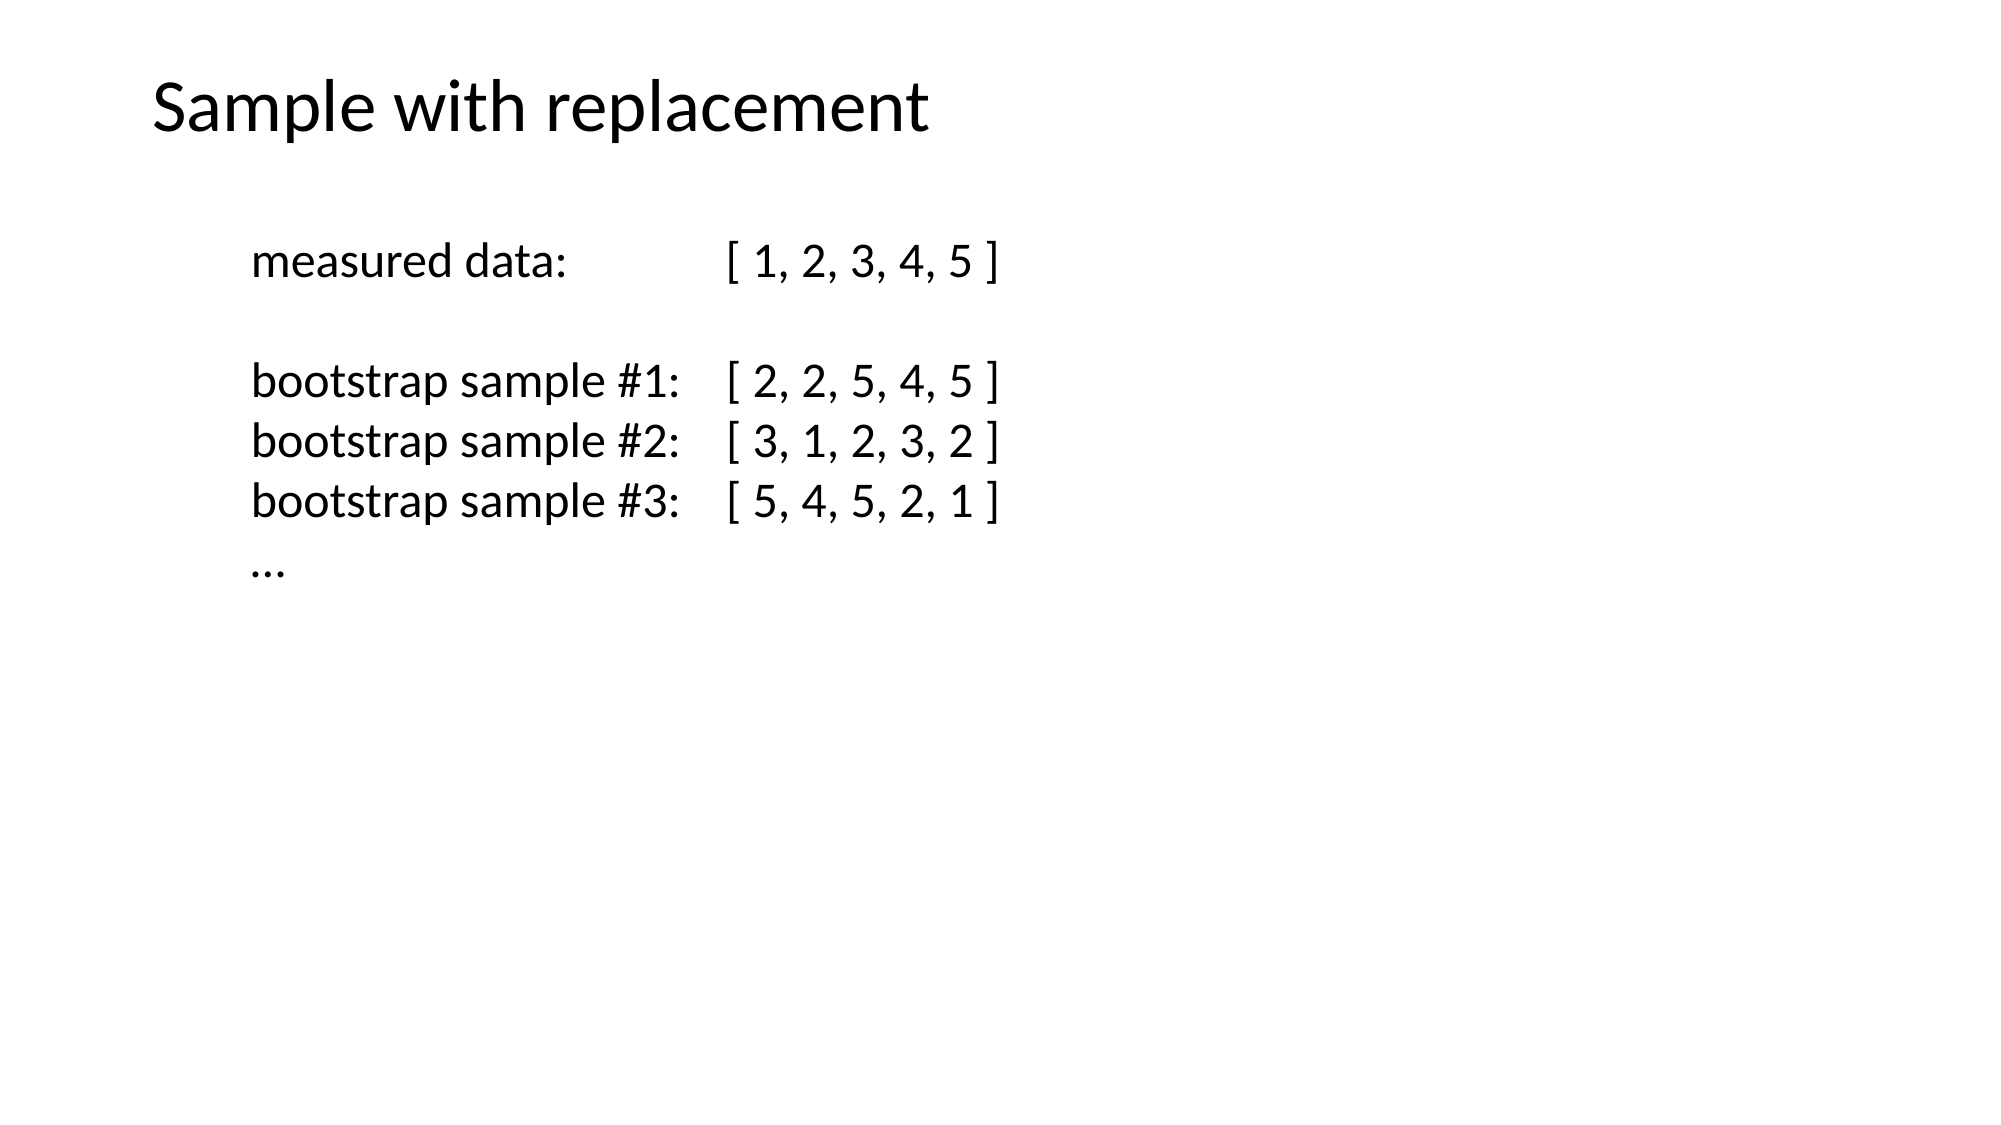

Sample with replacement
measured data:              [ 1, 2, 3, 4, 5 ]

bootstrap sample #1:    [ 2, 2, 5, 4, 5 ]
bootstrap sample #2:    [ 3, 1, 2, 3, 2 ]
bootstrap sample #3:    [ 5, 4, 5, 2, 1 ]
…